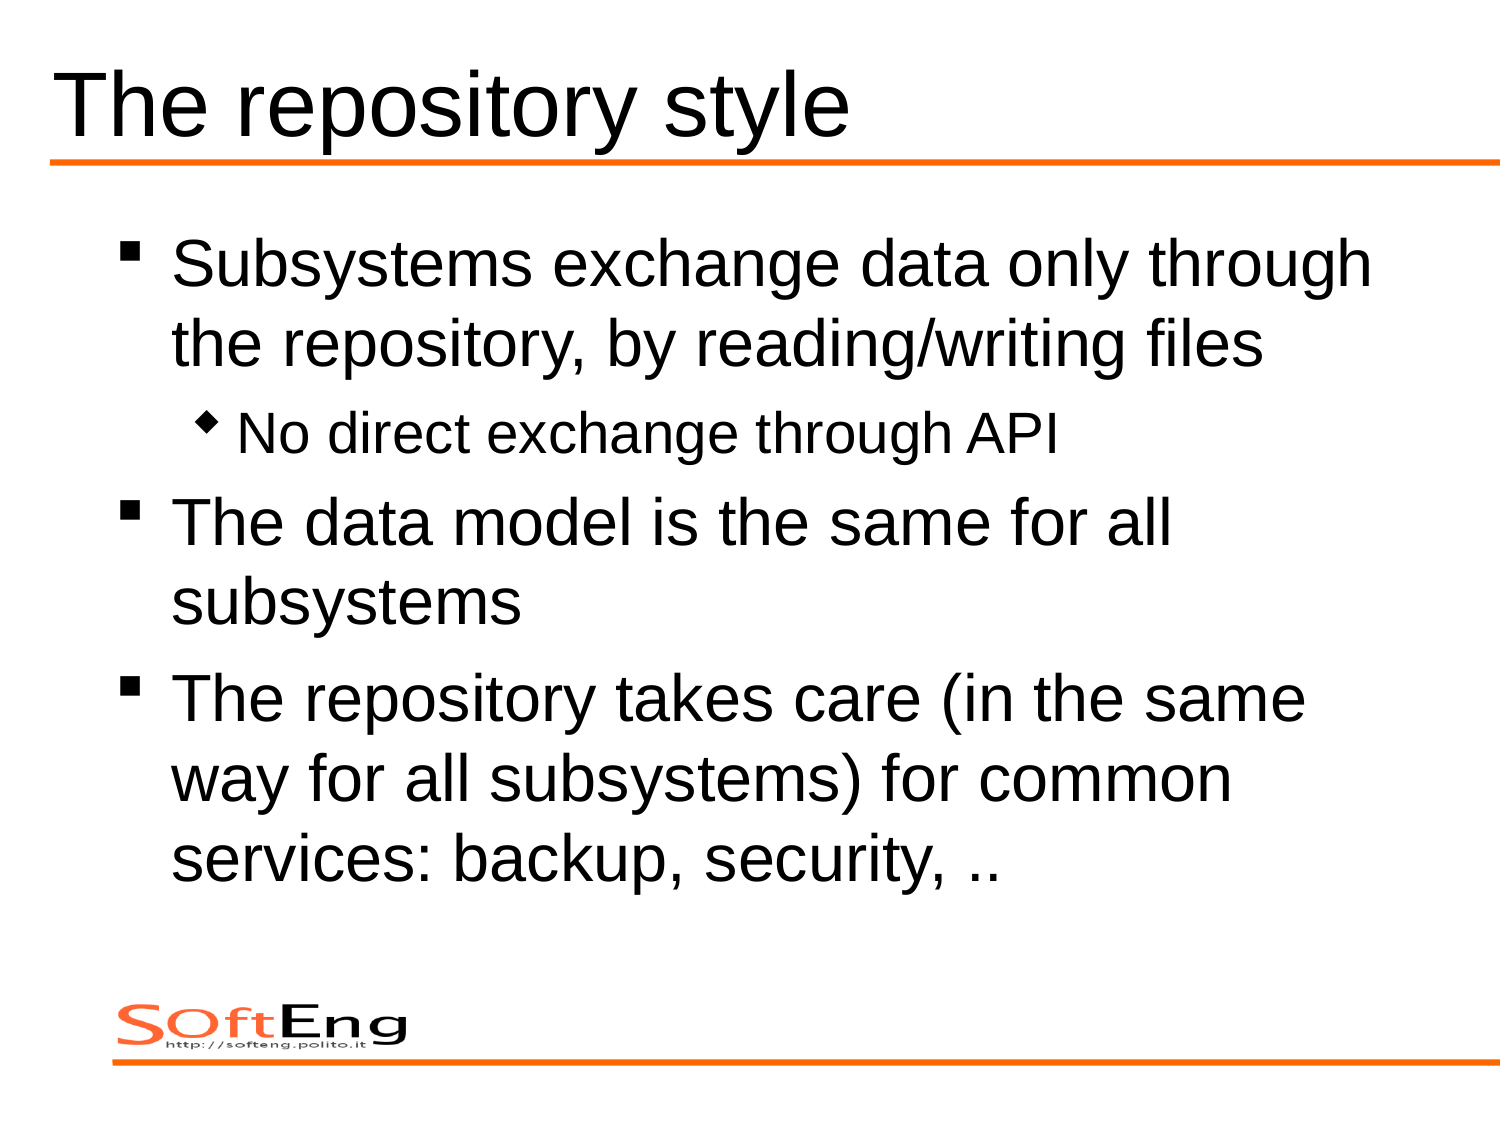

# The repository style
Subsystems exchange data only through the repository, by reading/writing files
No direct exchange through API
The data model is the same for all subsystems
The repository takes care (in the same way for all subsystems) for common services: backup, security, ..